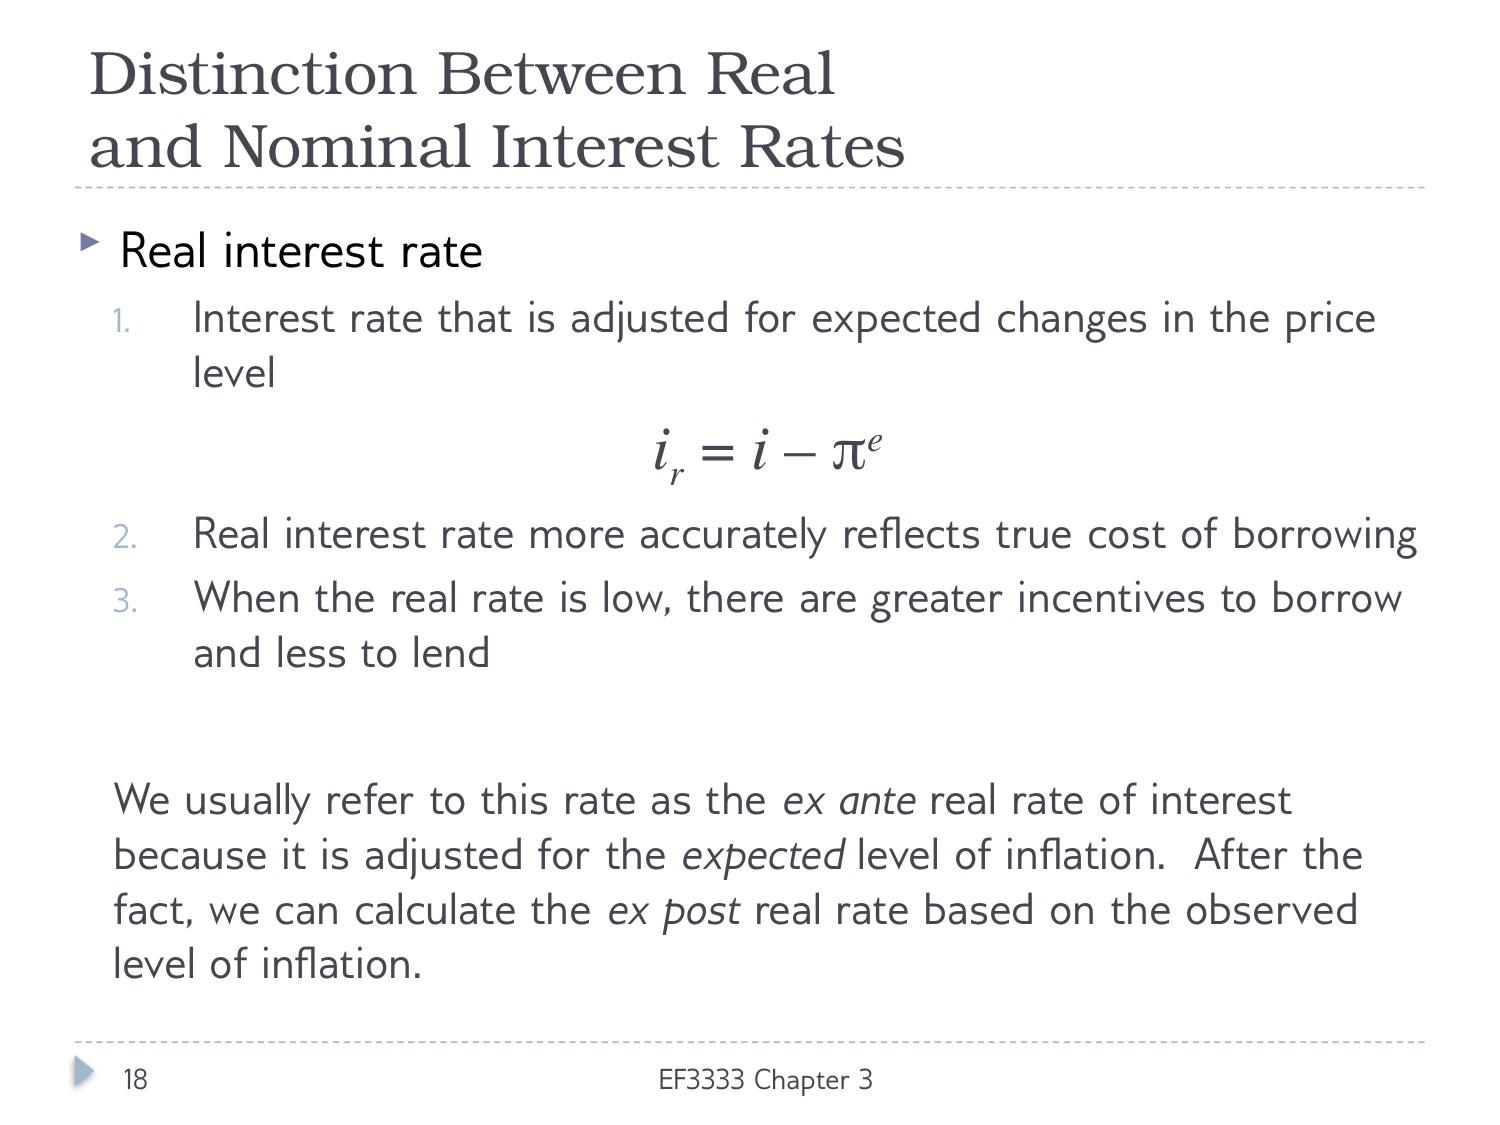

# Distinction Between Real and Nominal Interest Rates
Real interest rate
Interest rate that is adjusted for expected changes in the price level
ir = i – πe
Real interest rate more accurately reflects true cost of borrowing
When the real rate is low, there are greater incentives to borrow and less to lend

We usually refer to this rate as the ex ante real rate of interest because it is adjusted for the expected level of inflation.  After the fact, we can calculate the ex post real rate based on the observed level of inflation.
18
EF3333 Chapter 3